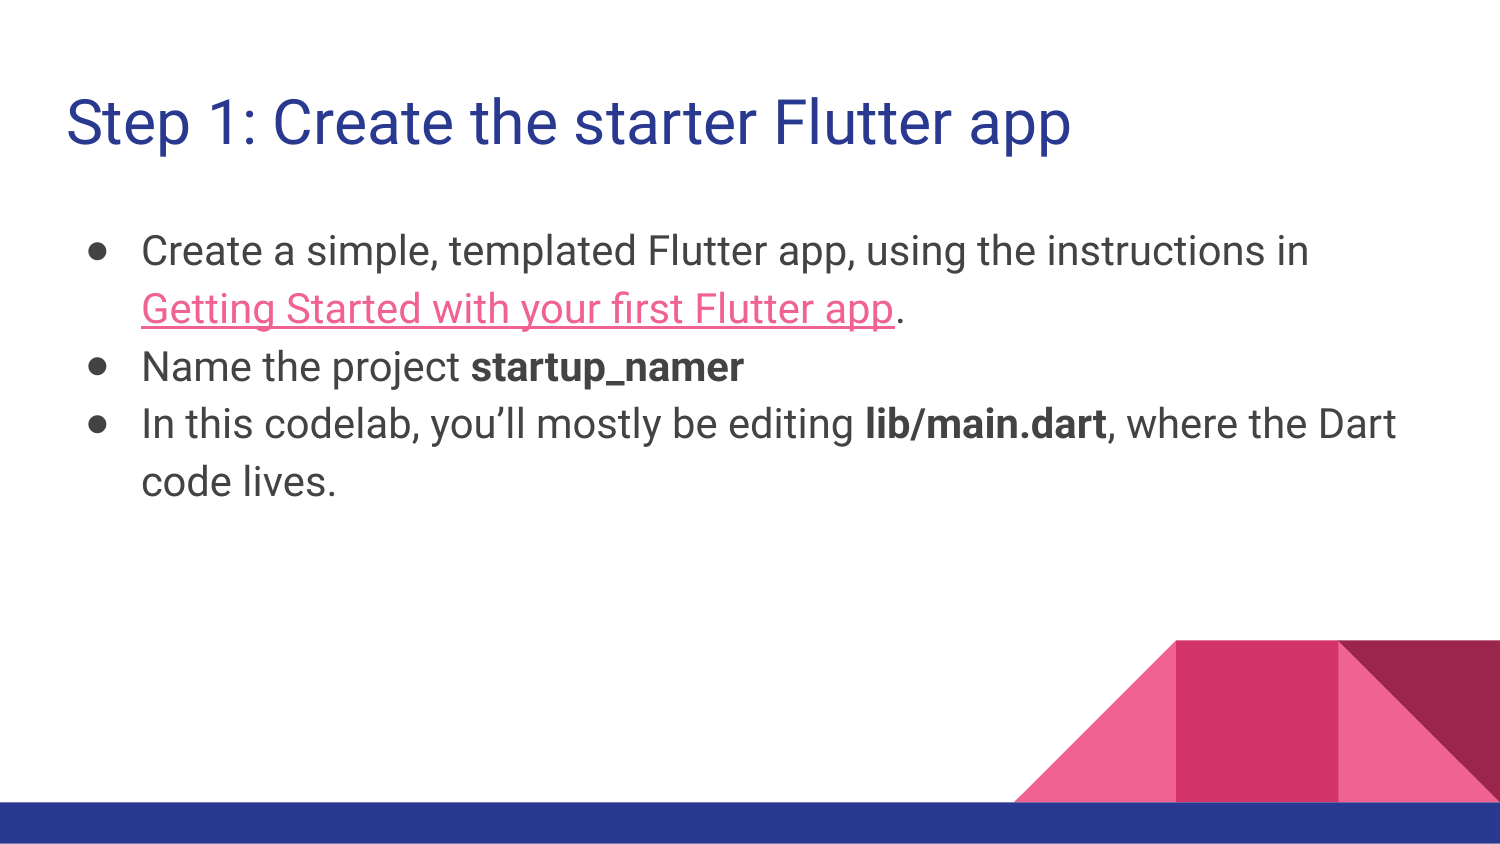

# Step 1: Create the starter Flutter app
Create a simple, templated Flutter app, using the instructions in Getting Started with your first Flutter app.
Name the project startup_namer
In this codelab, you’ll mostly be editing lib/main.dart, where the Dart code lives.